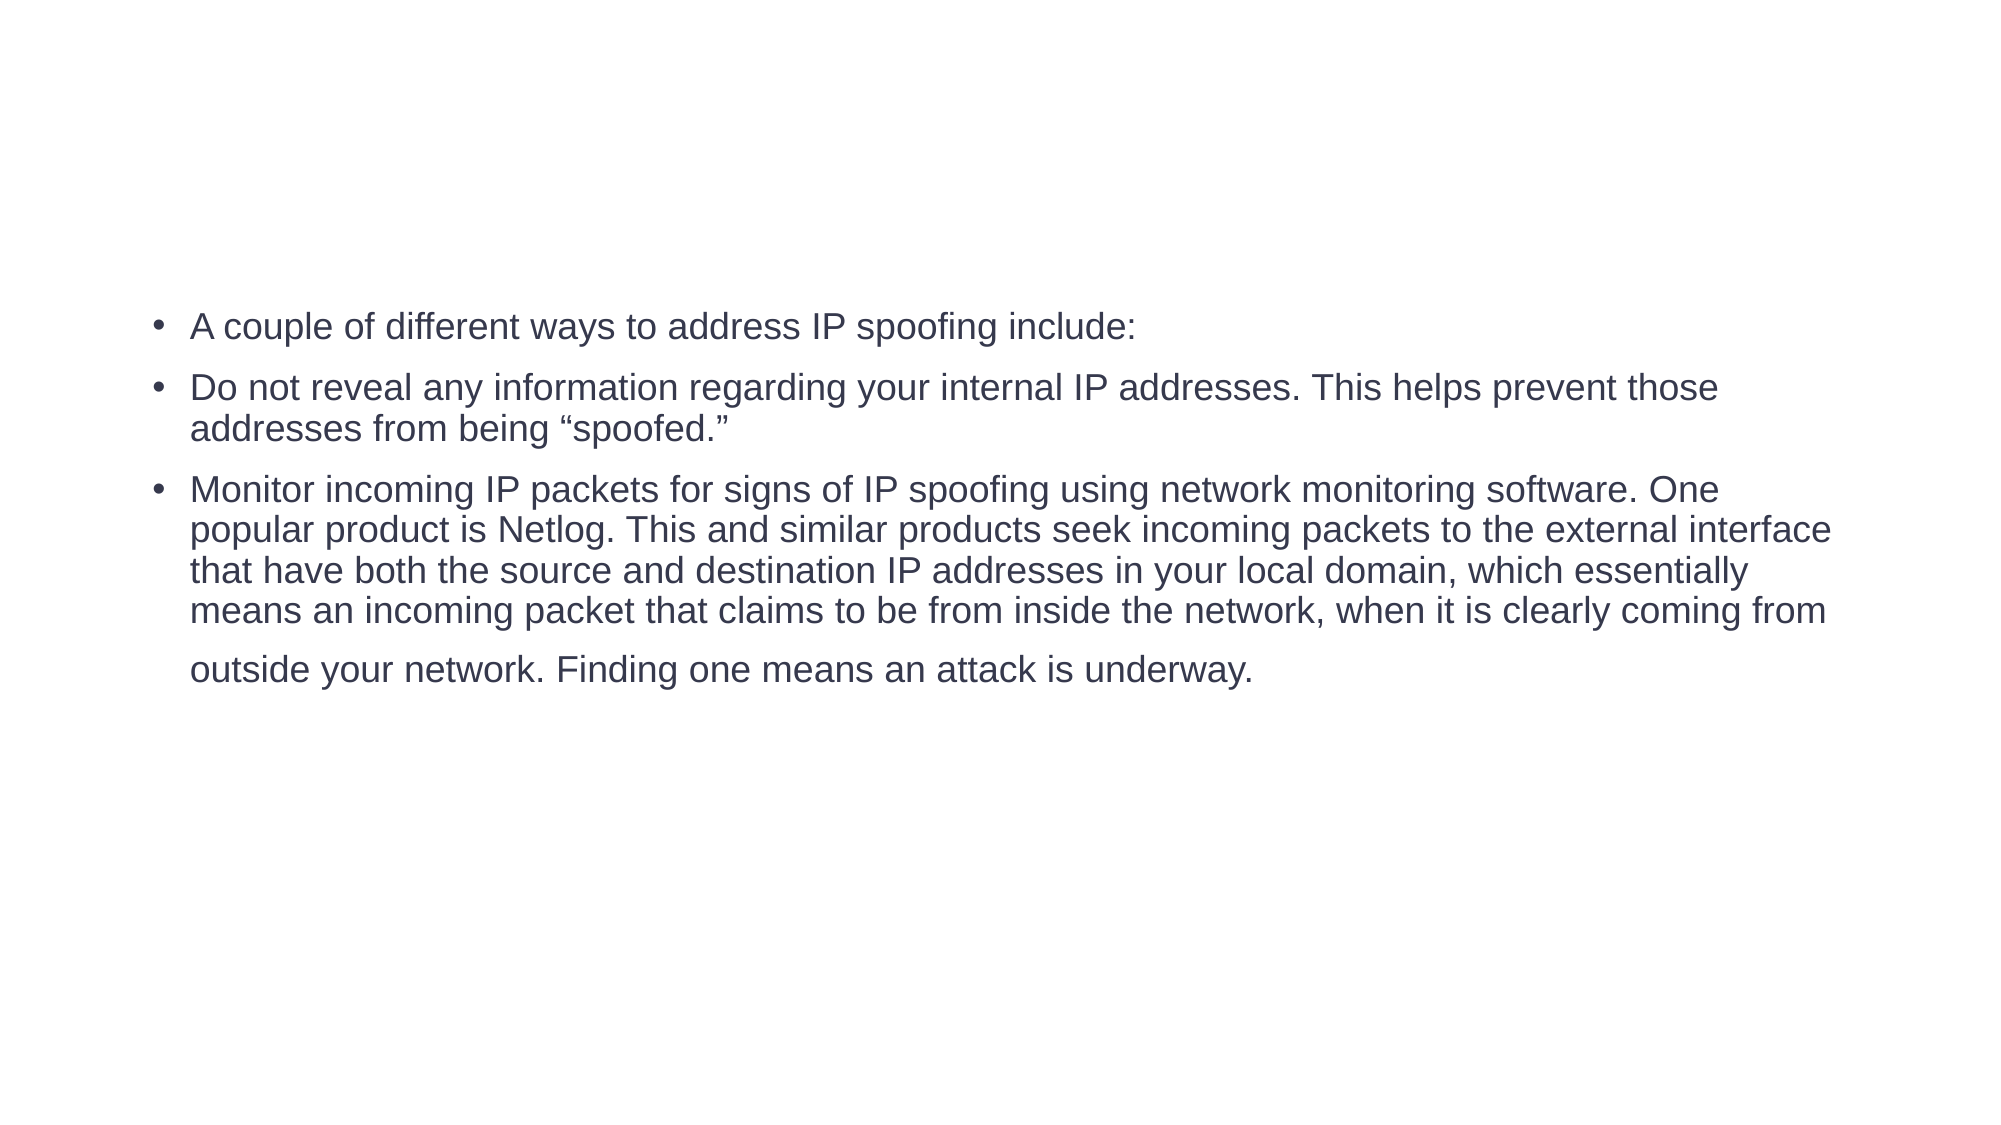

#
A couple of different ways to address IP spoofing include:
Do not reveal any information regarding your internal IP addresses. This helps prevent those addresses from being “spoofed.”
Monitor incoming IP packets for signs of IP spoofing using network monitoring software. One popular product is Netlog. This and similar products seek incoming packets to the external interface that have both the source and destination IP addresses in your local domain, which essentially means an incoming packet that claims to be from inside the network, when it is clearly coming from outside your network. Finding one means an attack is underway.